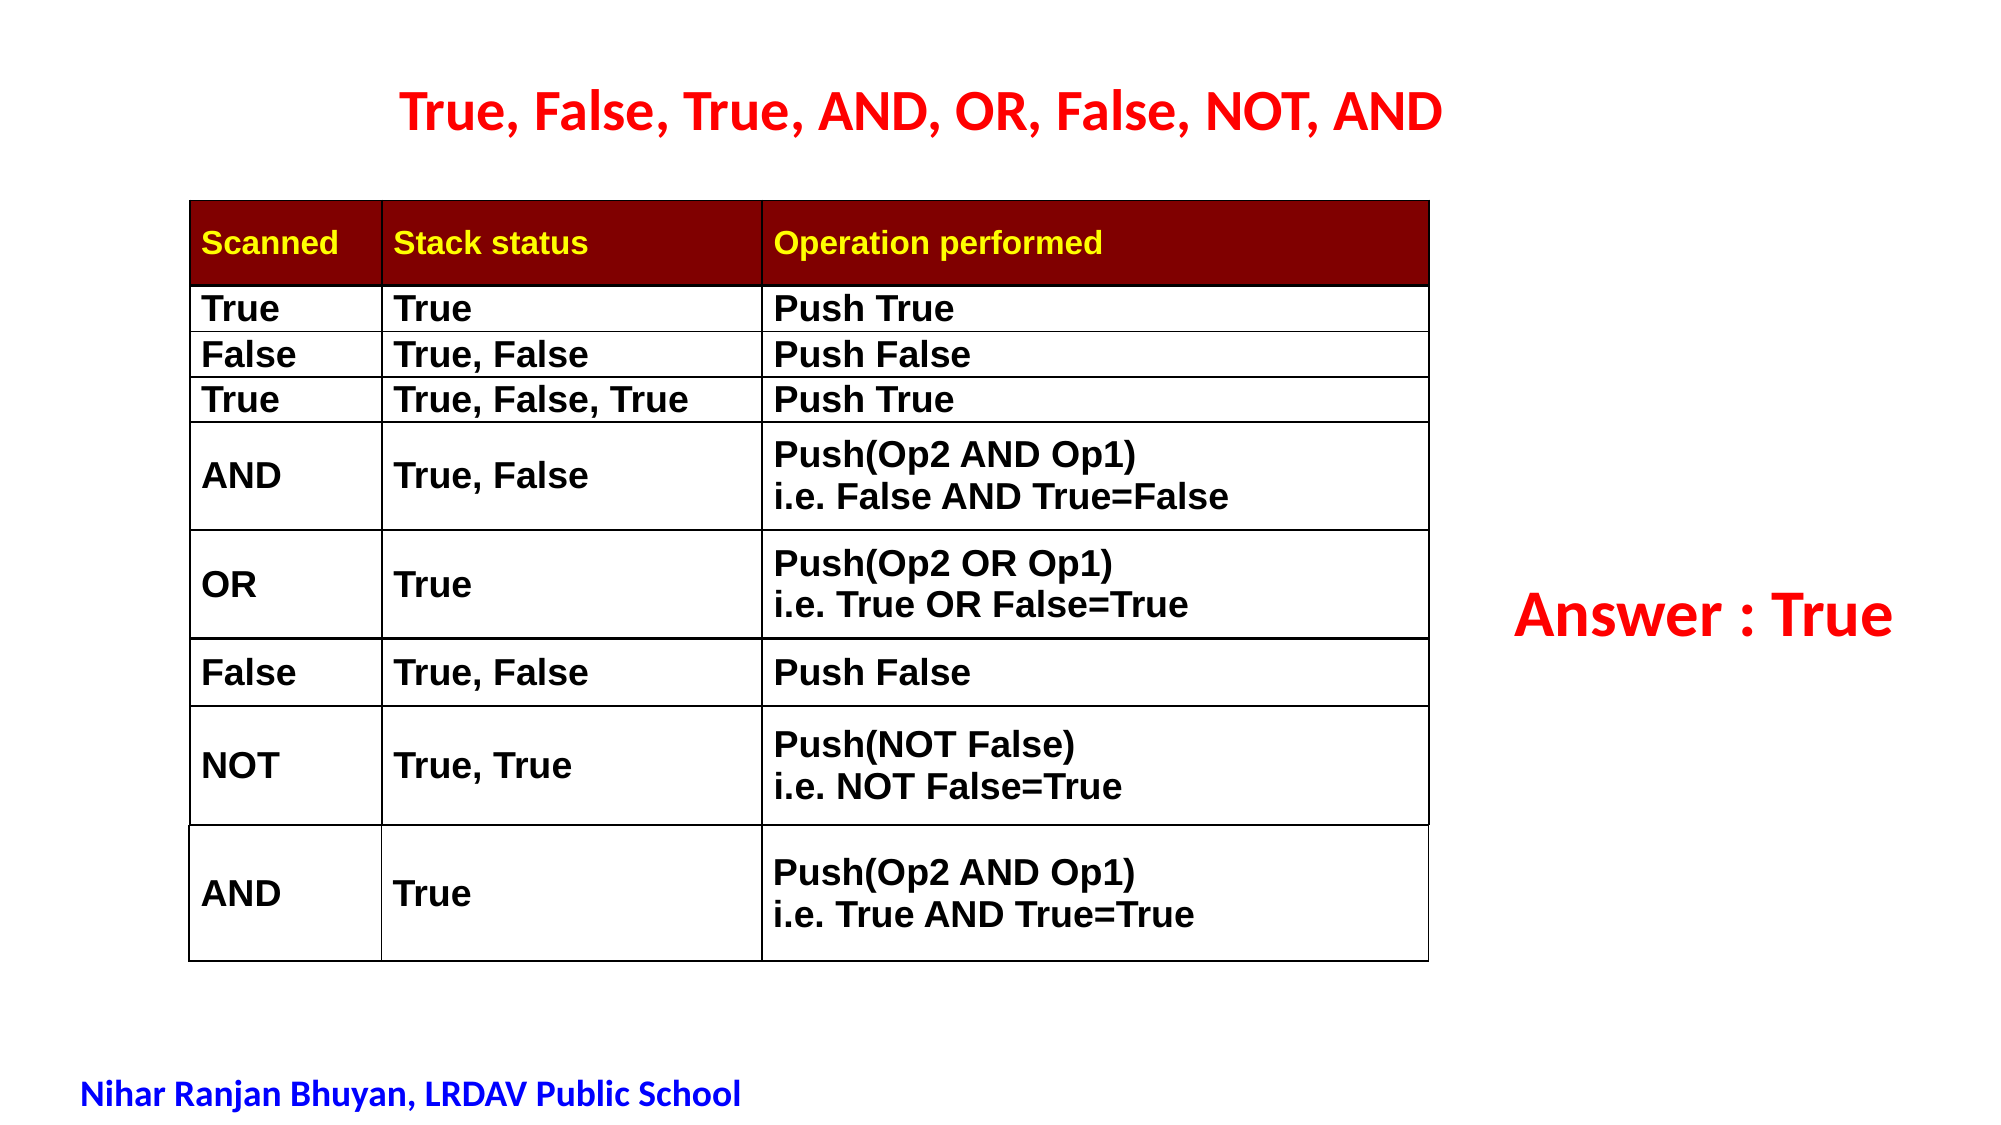

True, False, True, AND, OR, False, NOT, AND
| Scanned | Stack status | Operation performed |
| --- | --- | --- |
| True | True | Push True |
| --- | --- | --- |
| False | True, False | Push False |
| --- | --- | --- |
| True | True, False, True | Push True |
| --- | --- | --- |
| AND | True, False | Push(Op2 AND Op1) i.e. False AND True=False |
| --- | --- | --- |
| OR | True | Push(Op2 OR Op1) i.e. True OR False=True |
| --- | --- | --- |
Answer : True
| False | True, False | Push False |
| --- | --- | --- |
| NOT | True, True | Push(NOT False) i.e. NOT False=True |
| --- | --- | --- |
| AND | True | Push(Op2 AND Op1) i.e. True AND True=True |
| --- | --- | --- |
Nihar Ranjan Bhuyan, LRDAV Public School